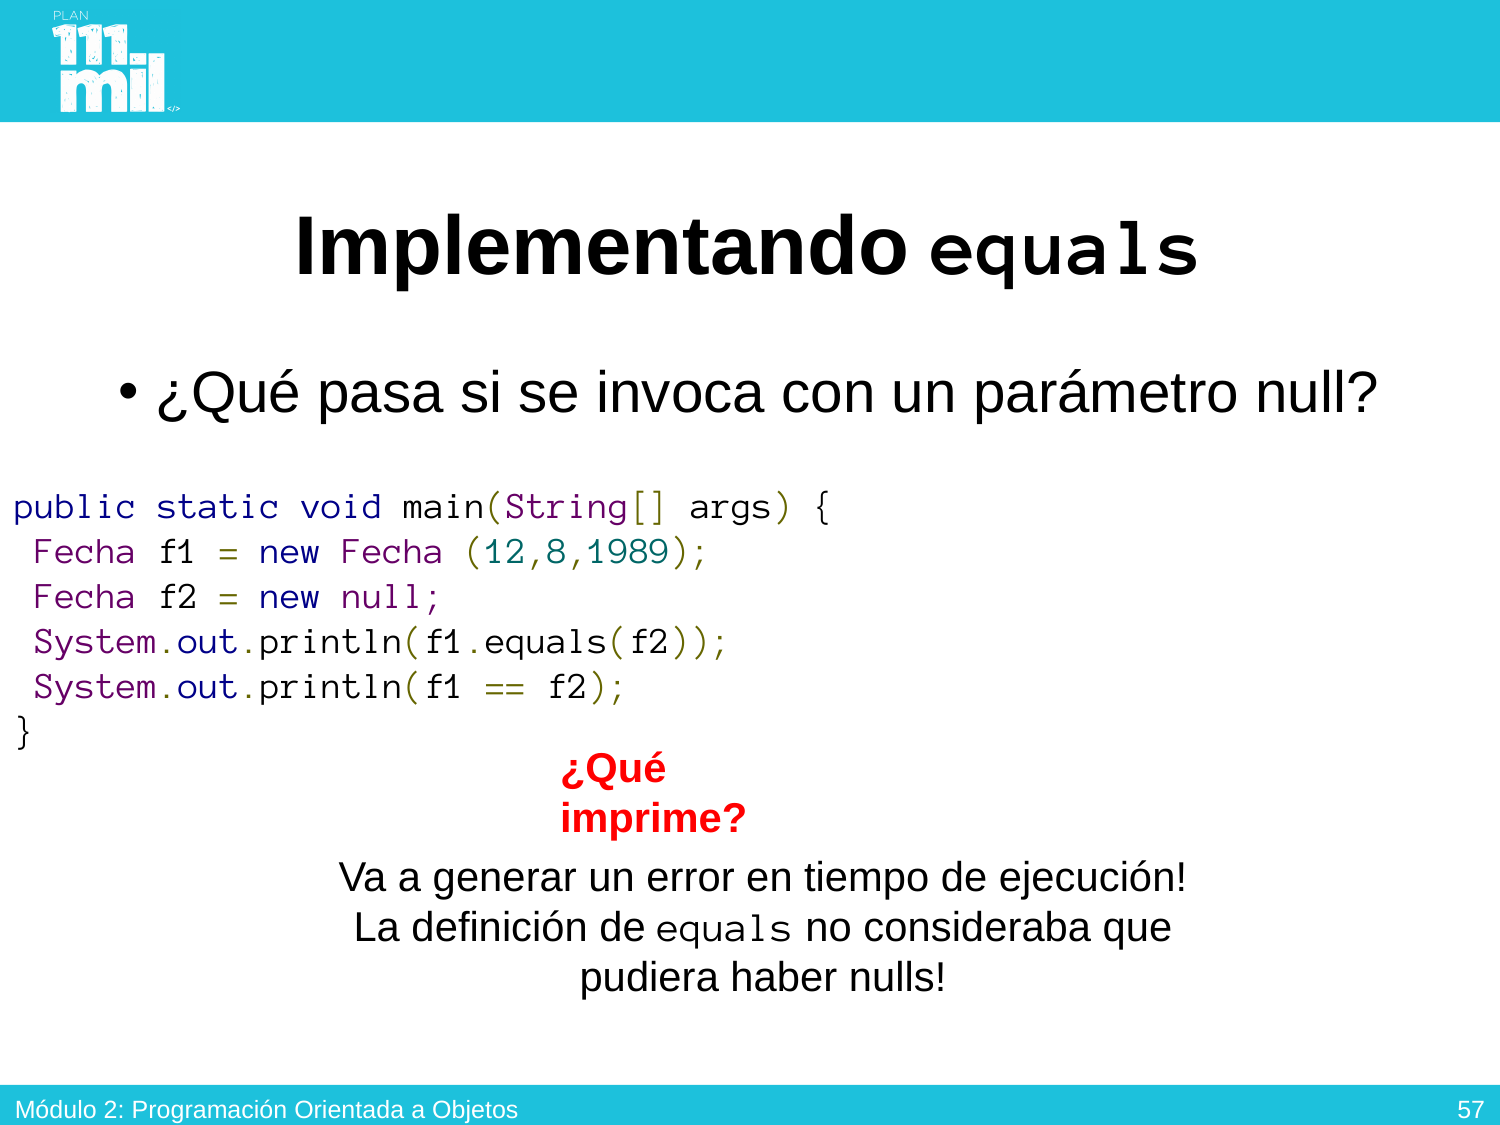

# Implementando equals
¿Qué pasa si se invoca con un parámetro null?
public static void main(String[] args) {
 Fecha f1 = new Fecha (12,8,1989);
 Fecha f2 = new null;
 System.out.println(f1.equals(f2));
 System.out.println(f1 == f2);
}
¿Qué imprime?
Va a generar un error en tiempo de ejecución!
La definición de equals no consideraba que pudiera haber nulls!
57
Módulo 2: Programación Orientada a Objetos